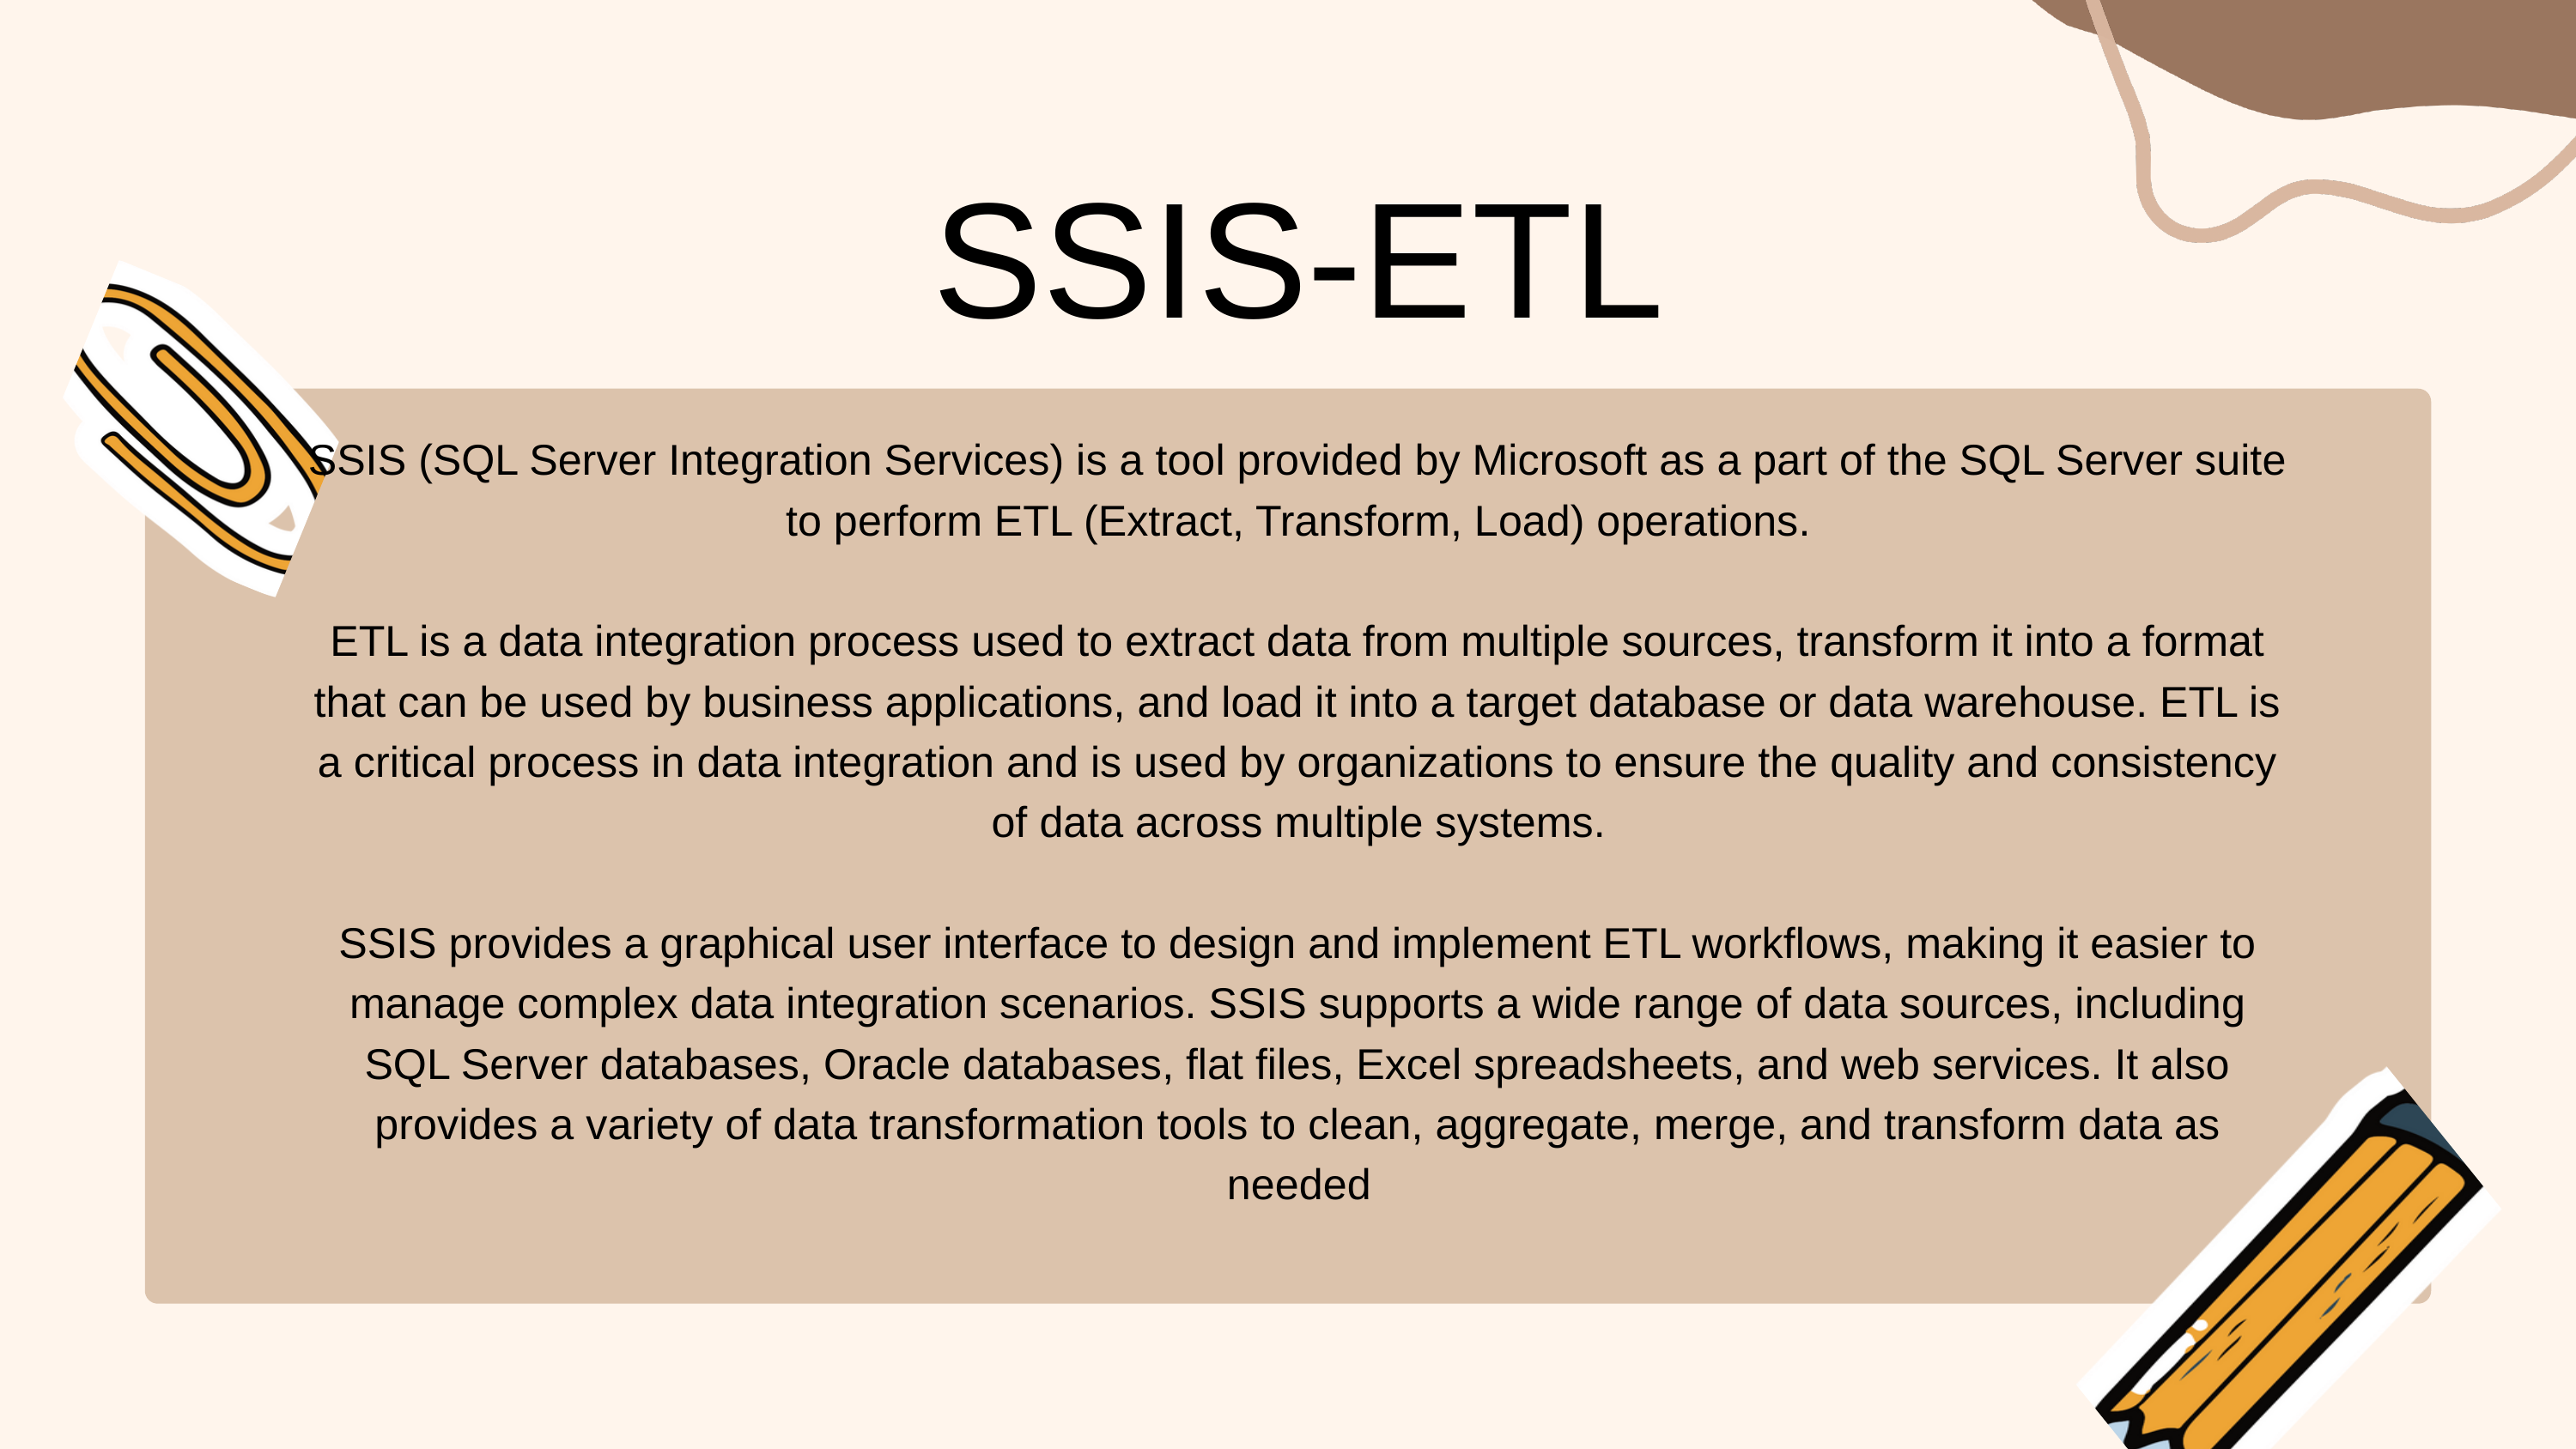

SSIS-ETL

SSIS (SQL Server Integration Services) is a tool provided by Microsoft as a part of the SQL Server suite to perform ETL (Extract, Transform, Load) operations.

ETL is a data integration process used to extract data from multiple sources, transform it into a format that can be used by business applications, and load it into a target database or data warehouse. ETL is a critical process in data integration and is used by organizations to ensure the quality and consistency of data across multiple systems.

SSIS provides a graphical user interface to design and implement ETL workflows, making it easier to manage complex data integration scenarios. SSIS supports a wide range of data sources, including SQL Server databases, Oracle databases, flat files, Excel spreadsheets, and web services. It also provides a variety of data transformation tools to clean, aggregate, merge, and transform data as needed